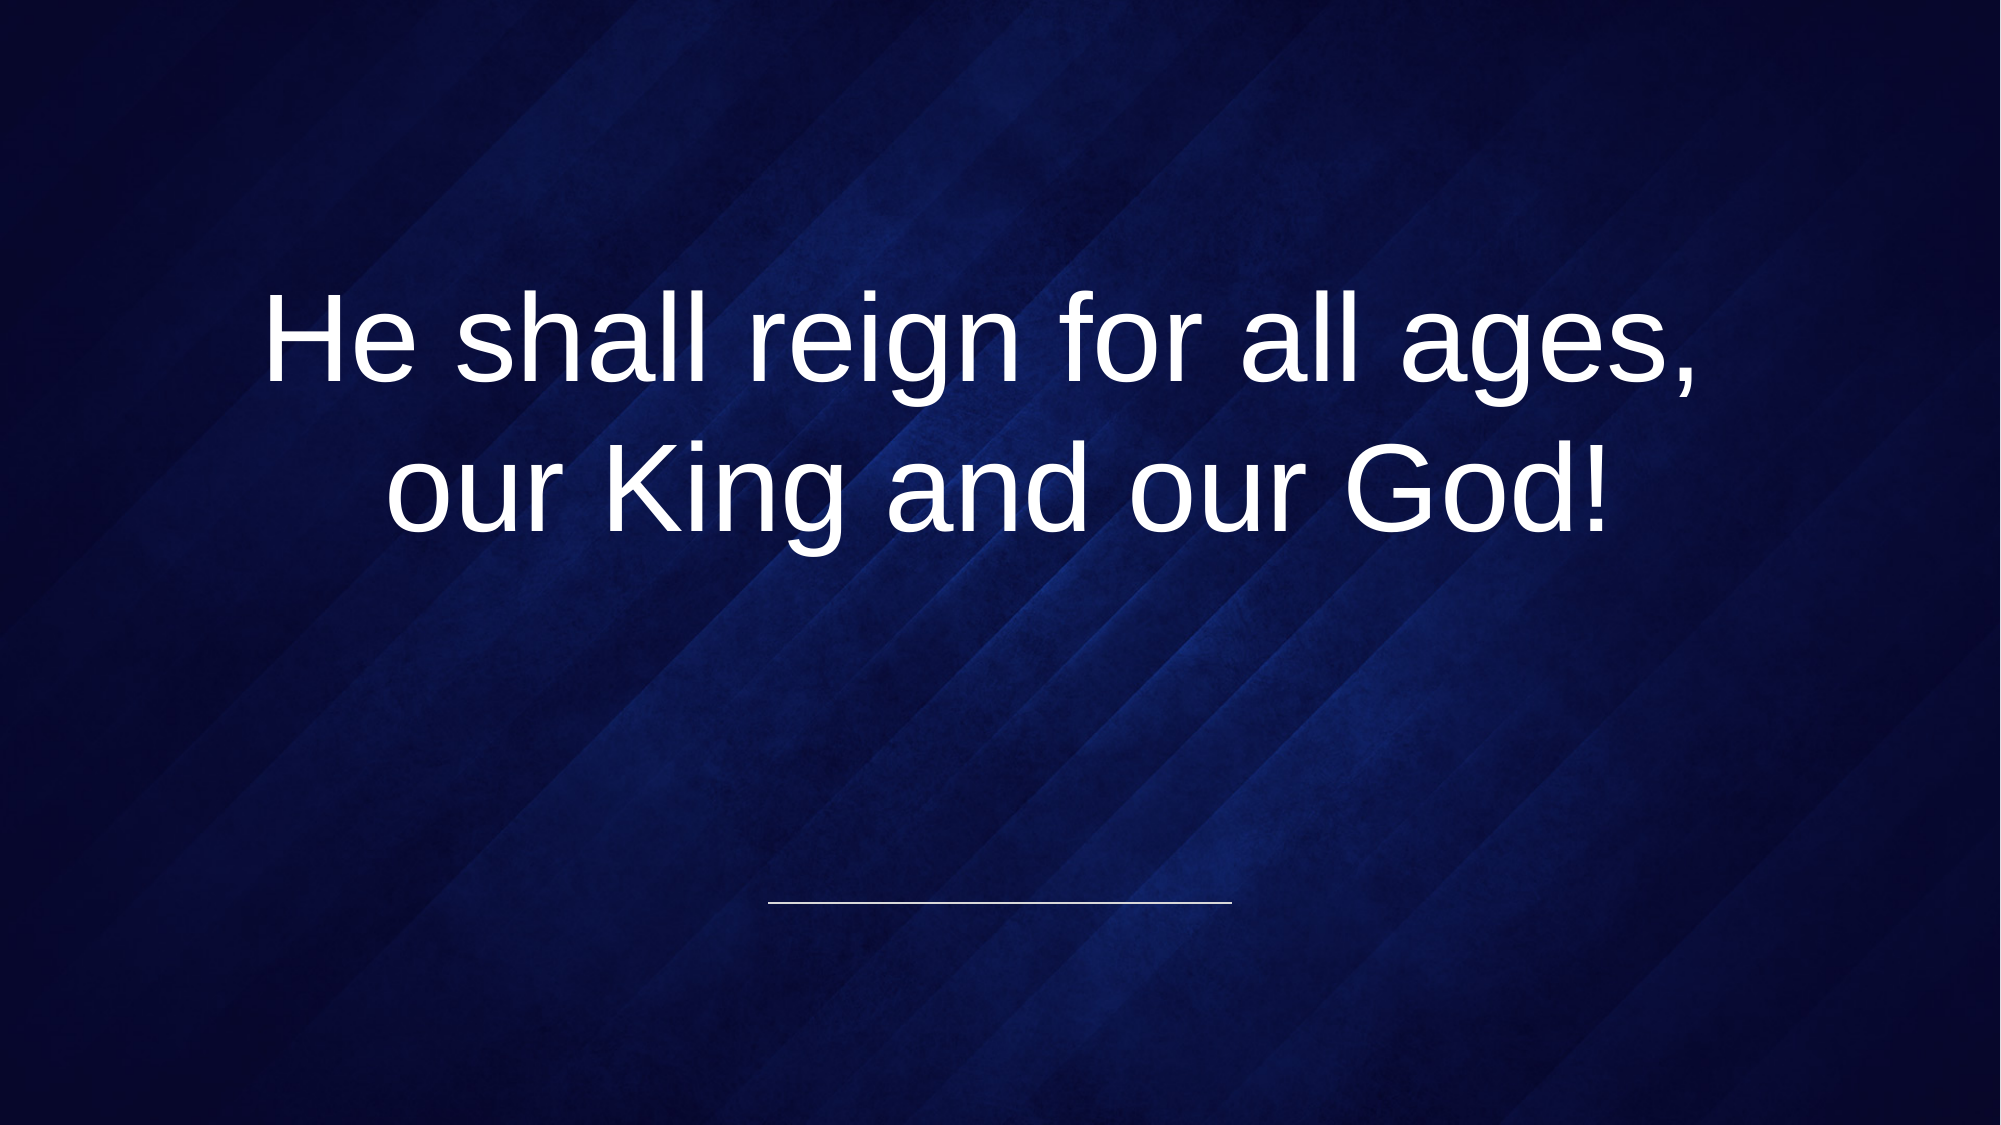

# He shall reign for all ages, our King and our God!